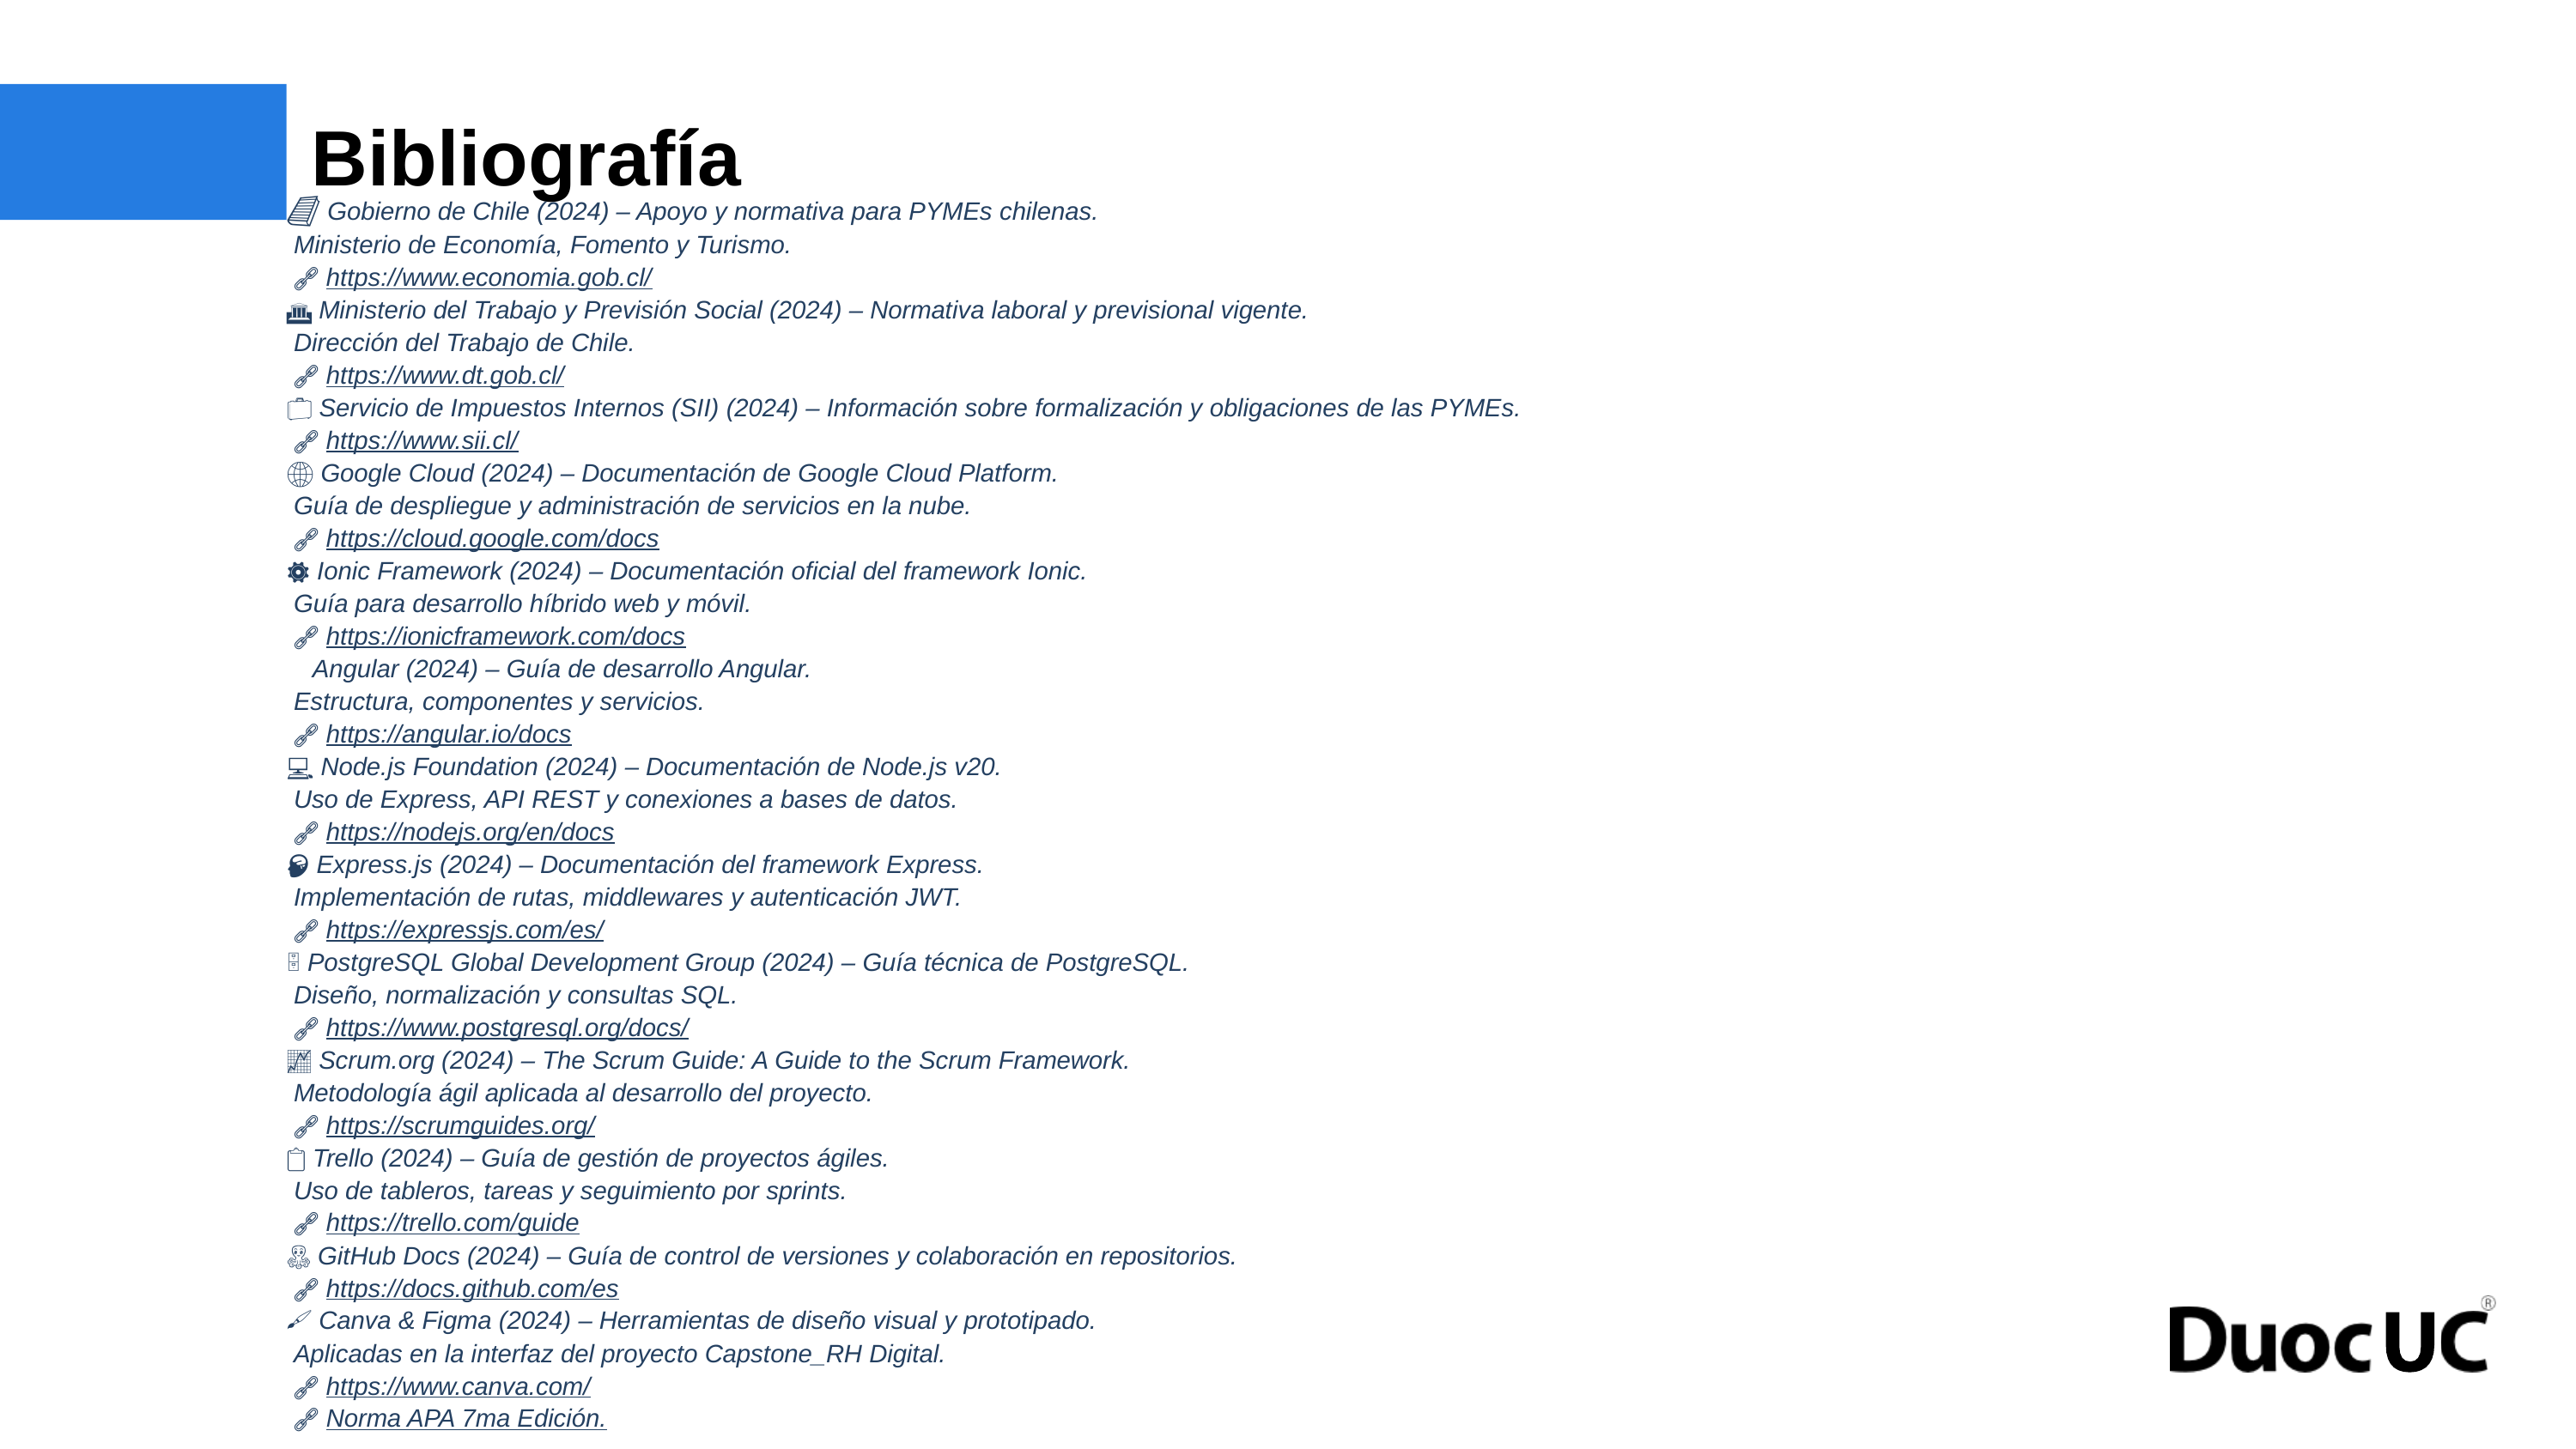

Bibliografía
📘 Gobierno de Chile (2024) – Apoyo y normativa para PYMEs chilenas.
 Ministerio de Economía, Fomento y Turismo.
 🔗 https://www.economia.gob.cl/
🏛️ Ministerio del Trabajo y Previsión Social (2024) – Normativa laboral y previsional vigente.
 Dirección del Trabajo de Chile.
 🔗 https://www.dt.gob.cl/
💼 Servicio de Impuestos Internos (SII) (2024) – Información sobre formalización y obligaciones de las PYMEs.
 🔗 https://www.sii.cl/
🌐 Google Cloud (2024) – Documentación de Google Cloud Platform.
 Guía de despliegue y administración de servicios en la nube.
 🔗 https://cloud.google.com/docs
⚙️ Ionic Framework (2024) – Documentación oficial del framework Ionic.
 Guía para desarrollo híbrido web y móvil.
 🔗 https://ionicframework.com/docs
🧩 Angular (2024) – Guía de desarrollo Angular.
 Estructura, componentes y servicios.
 🔗 https://angular.io/docs
💻 Node.js Foundation (2024) – Documentación de Node.js v20.
 Uso de Express, API REST y conexiones a bases de datos.
 🔗 https://nodejs.org/en/docs
🧠 Express.js (2024) – Documentación del framework Express.
 Implementación de rutas, middlewares y autenticación JWT.
 🔗 https://expressjs.com/es/
🗄️ PostgreSQL Global Development Group (2024) – Guía técnica de PostgreSQL.
 Diseño, normalización y consultas SQL.
 🔗 https://www.postgresql.org/docs/
📈 Scrum.org (2024) – The Scrum Guide: A Guide to the Scrum Framework.
 Metodología ágil aplicada al desarrollo del proyecto.
 🔗 https://scrumguides.org/
📋 Trello (2024) – Guía de gestión de proyectos ágiles.
 Uso de tableros, tareas y seguimiento por sprints.
 🔗 https://trello.com/guide
🐙 GitHub Docs (2024) – Guía de control de versiones y colaboración en repositorios.
 🔗 https://docs.github.com/es
🖌️ Canva & Figma (2024) – Herramientas de diseño visual y prototipado.
 Aplicadas en la interfaz del proyecto Capstone_RH Digital.
 🔗 https://www.canva.com/
 🔗 Norma APA 7ma Edición.